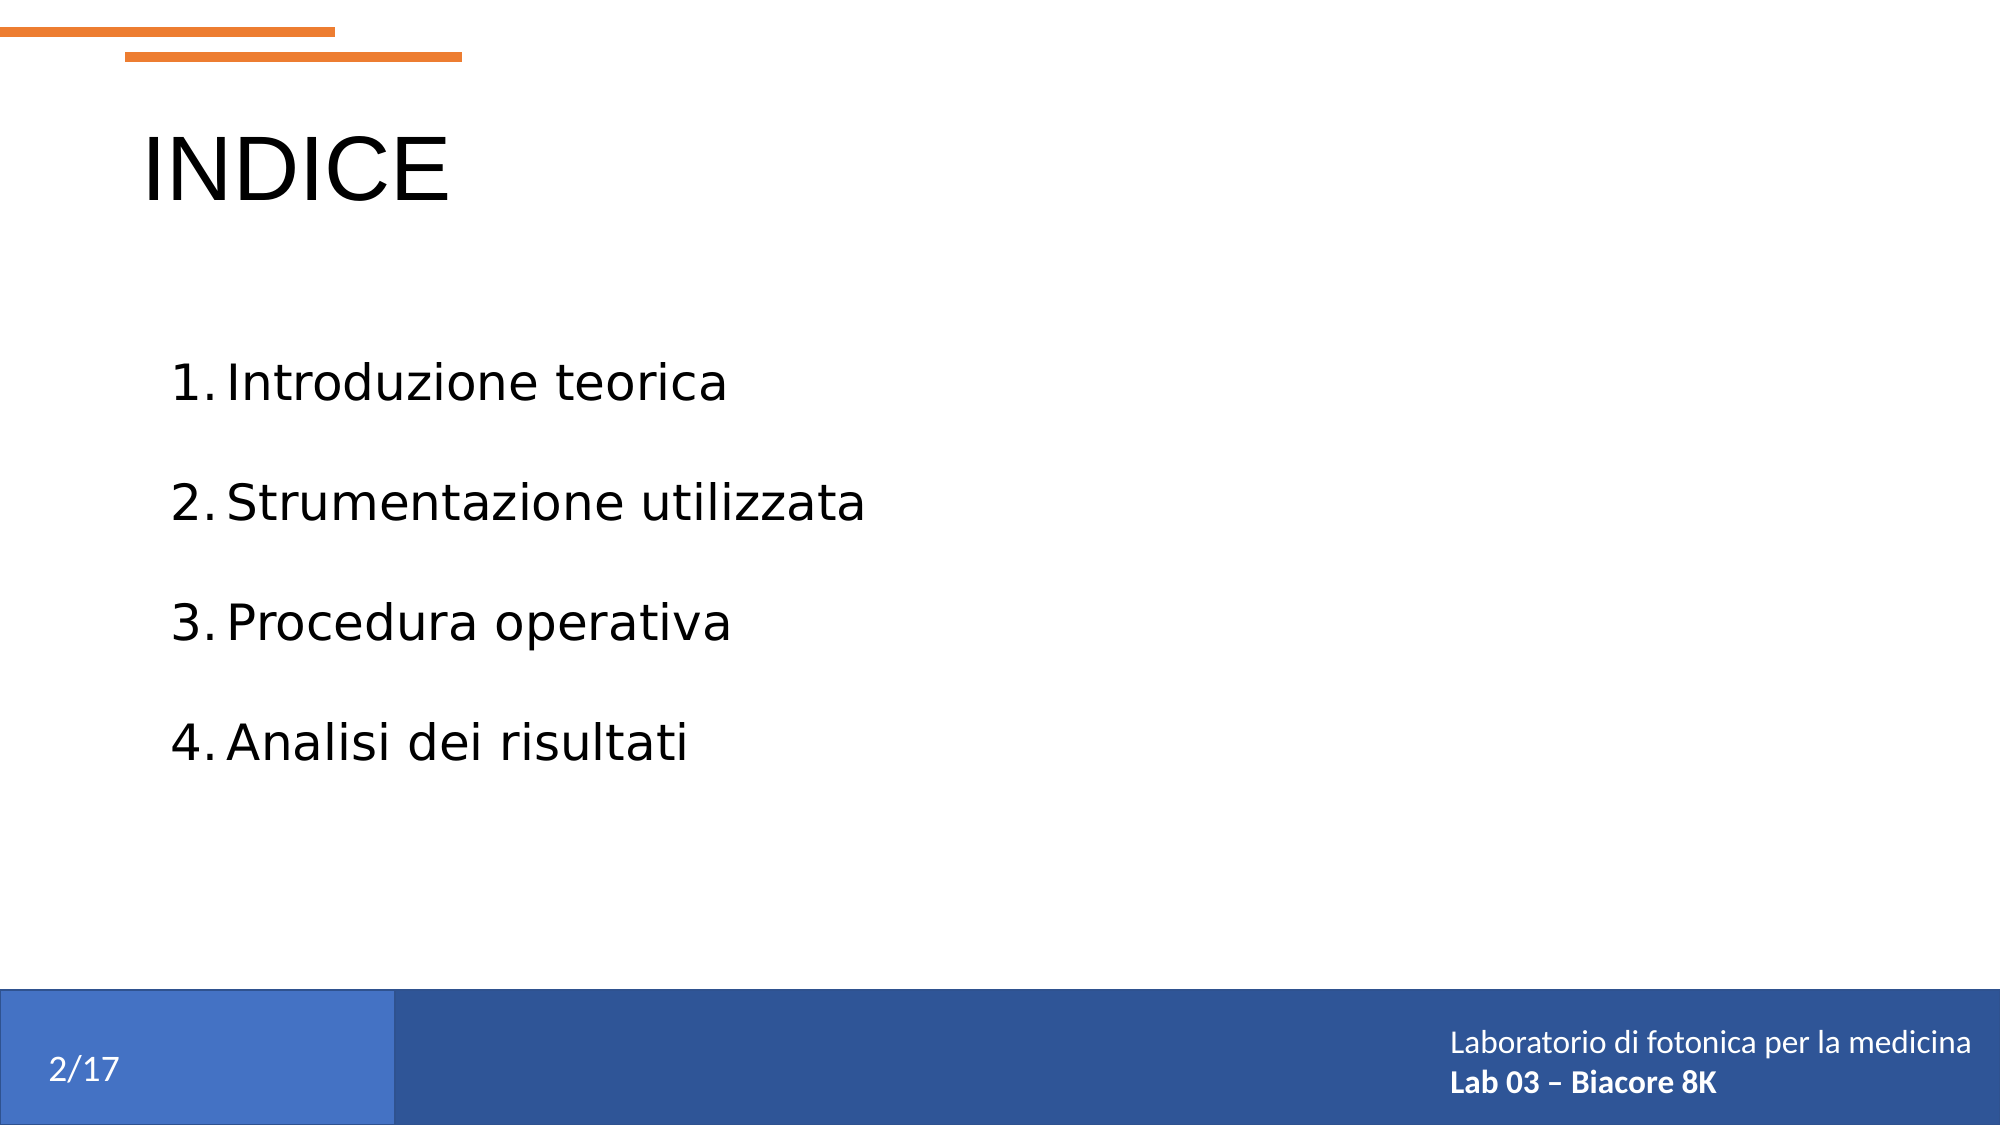

INDICE
Introduzione teorica

Strumentazione utilizzata

Procedura operativa

Analisi dei risultati

Laboratorio di fotonica per la medicina
Lab 03 – Biacore 8K

2/17